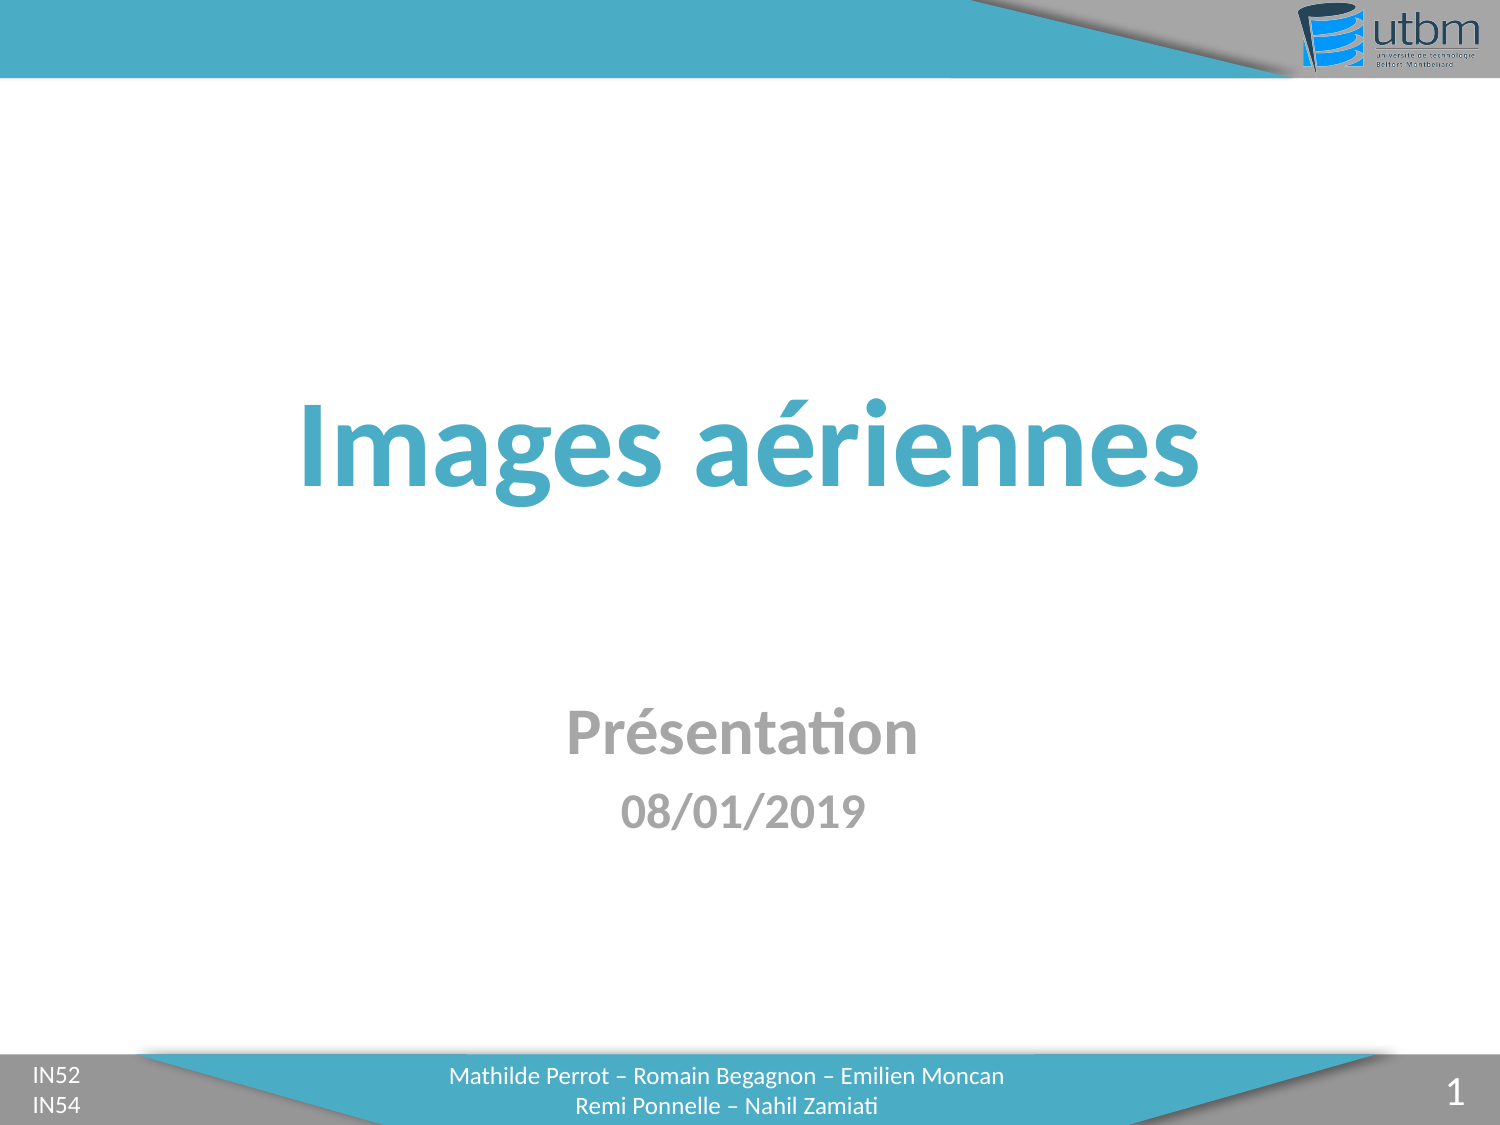

# Images aériennes
Présentation
08/01/2019
	1
Mathilde Perrot – Romain Begagnon – Emilien Moncan
Remi Ponnelle – Nahil Zamiati
IN52
IN54